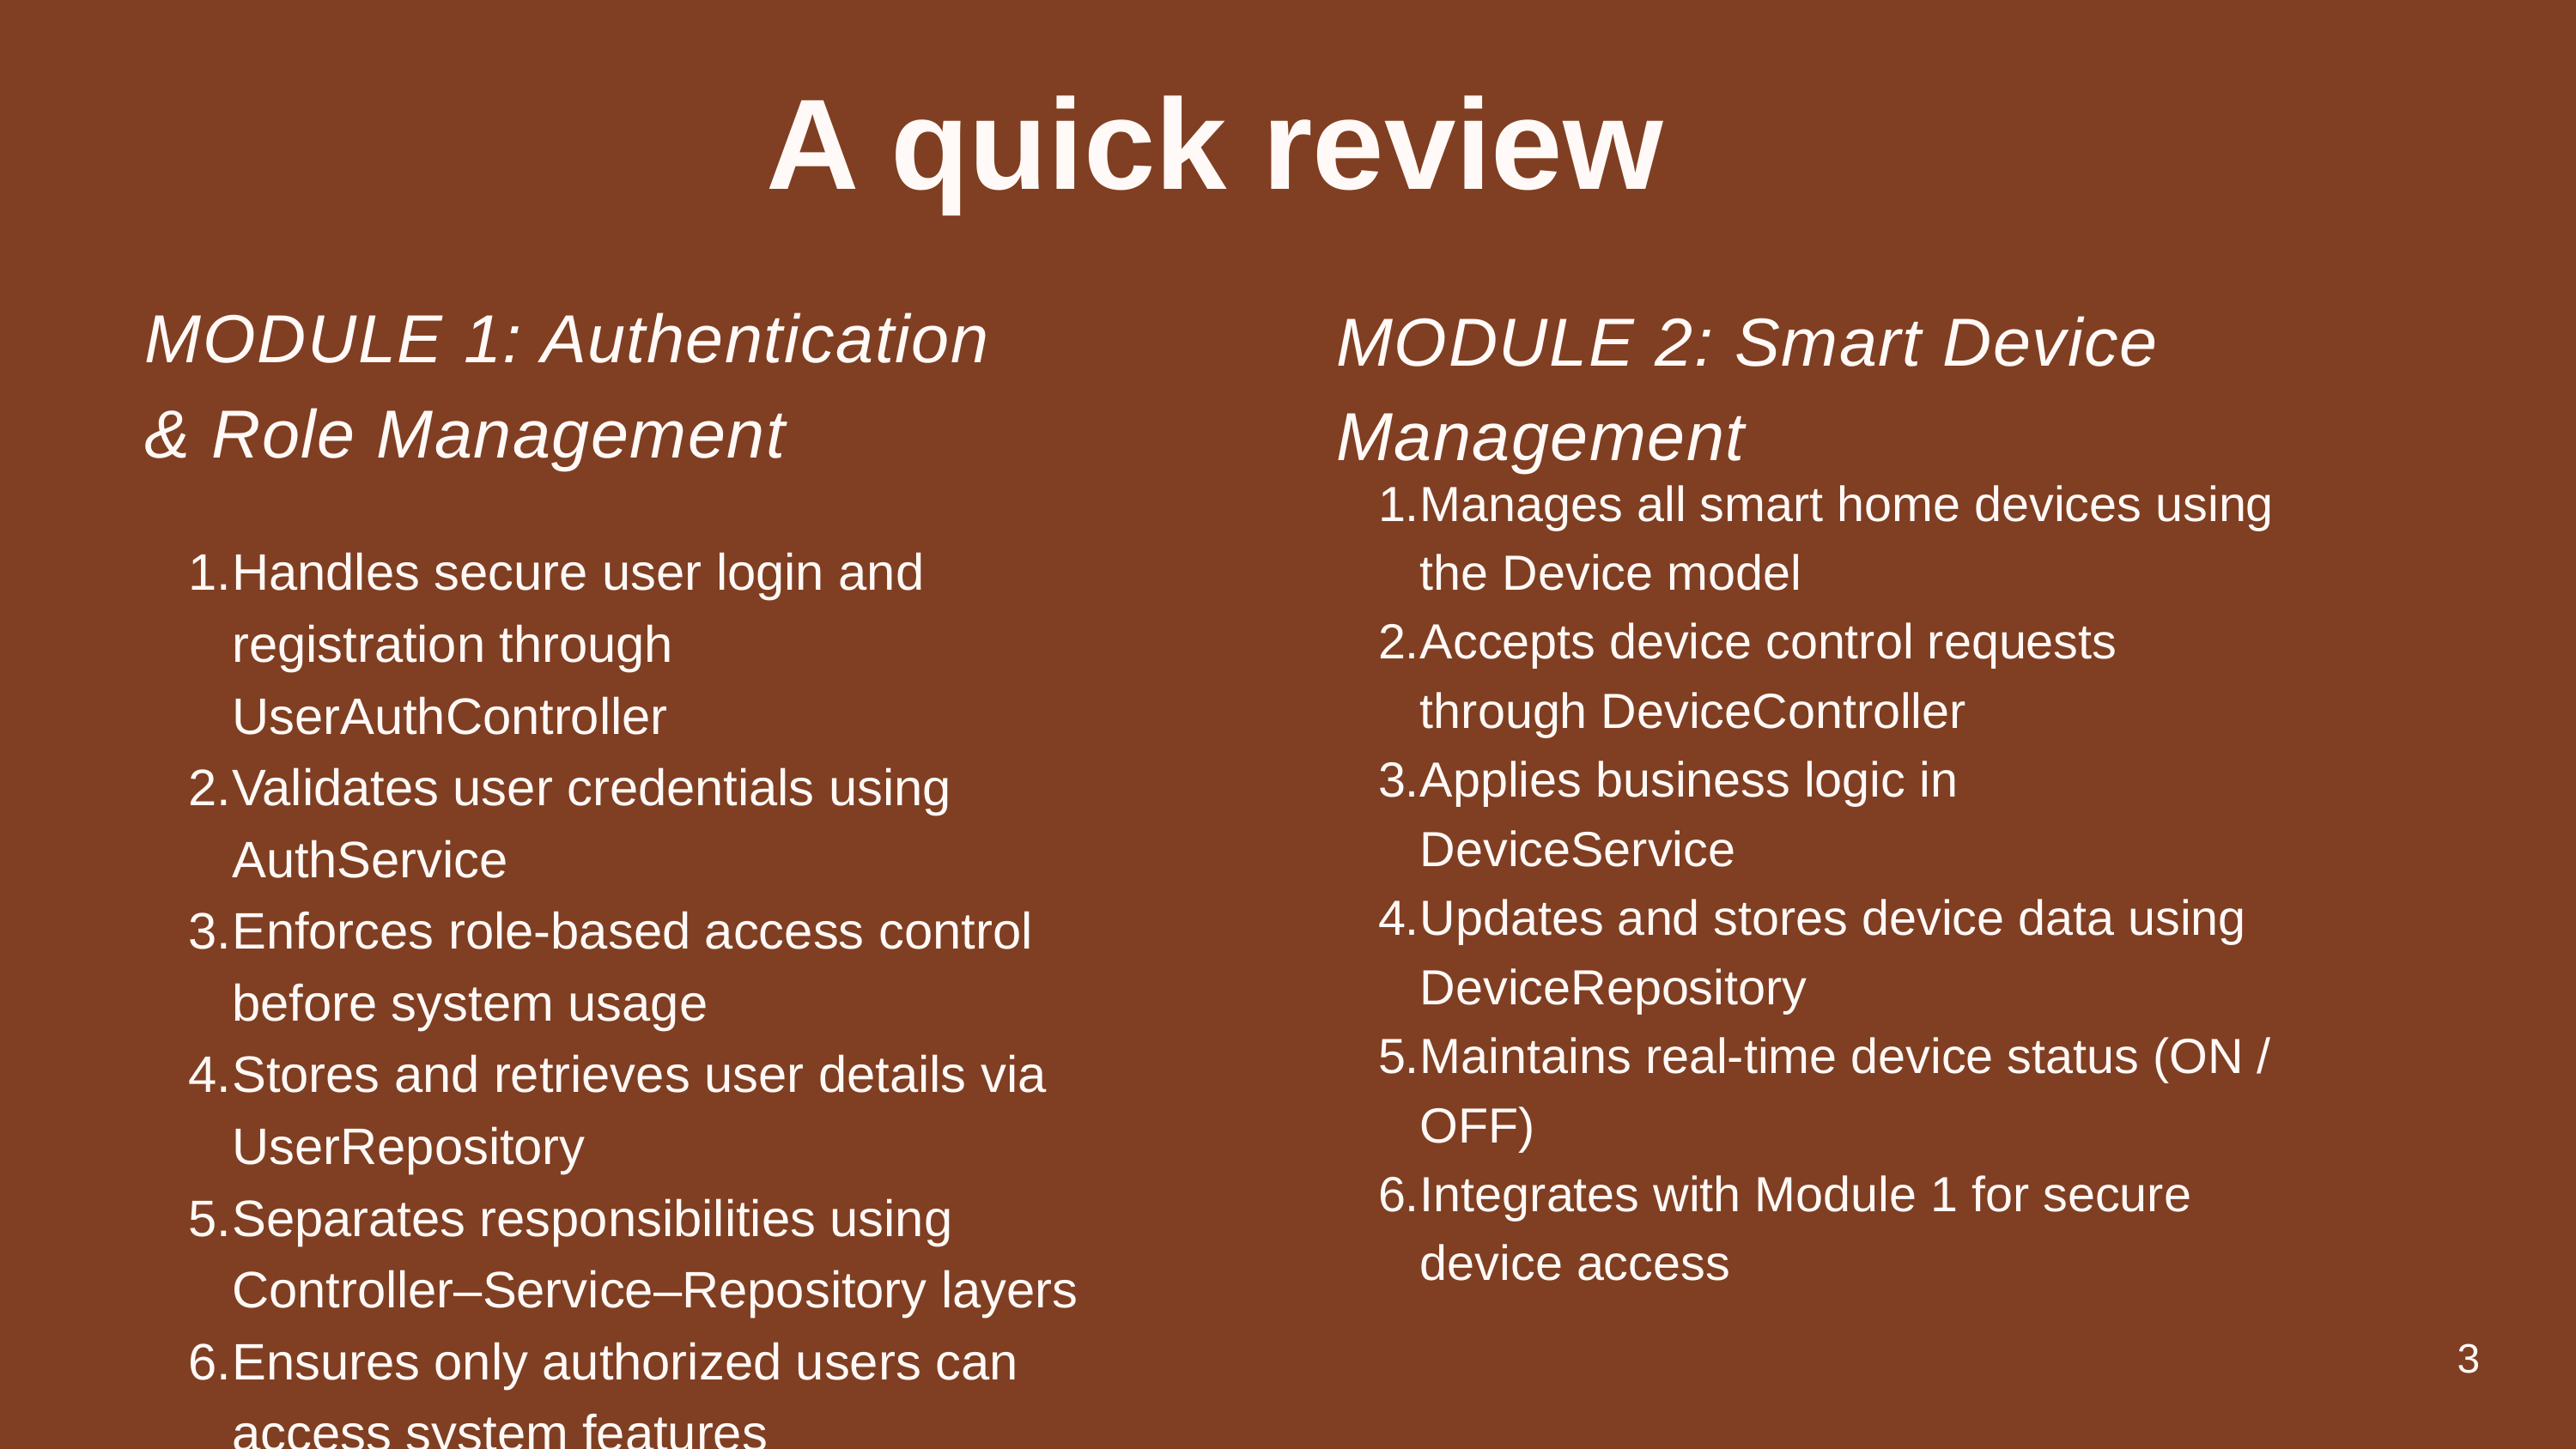

A quick review
MODULE 1: Authentication & Role Management
MODULE 2: Smart Device Management
Manages all smart home devices using the Device model
Accepts device control requests through DeviceController
Applies business logic in DeviceService
Updates and stores device data using DeviceRepository
Maintains real-time device status (ON / OFF)
Integrates with Module 1 for secure device access

Handles secure user login and registration through UserAuthController
Validates user credentials using AuthService
Enforces role-based access control before system usage
Stores and retrieves user details via UserRepository
Separates responsibilities using Controller–Service–Repository layers
Ensures only authorized users can access system features

3